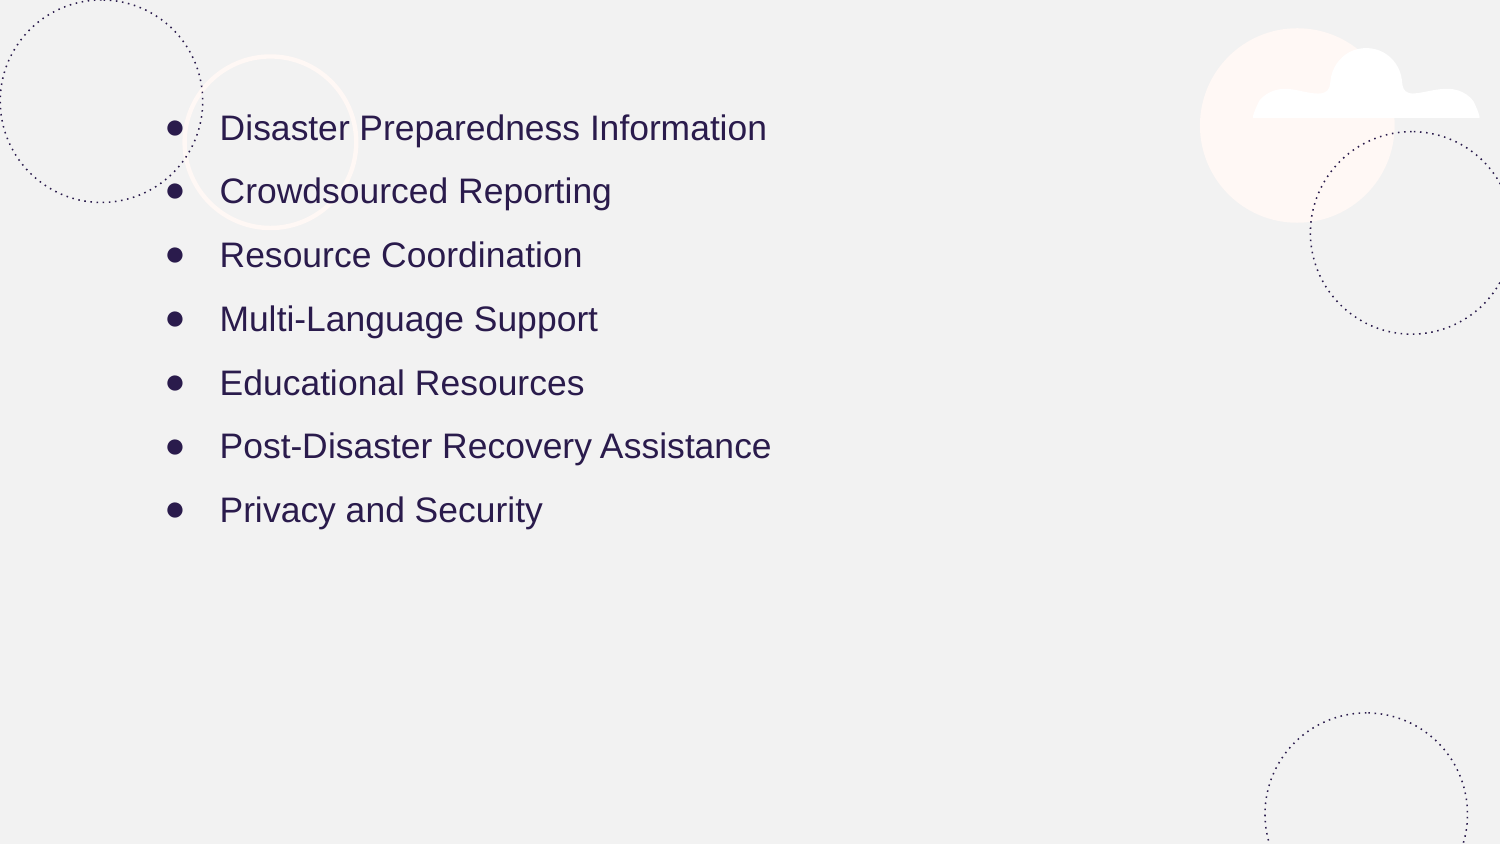

Disaster Preparedness Information
Crowdsourced Reporting
Resource Coordination
Multi-Language Support
Educational Resources
Post-Disaster Recovery Assistance
Privacy and Security